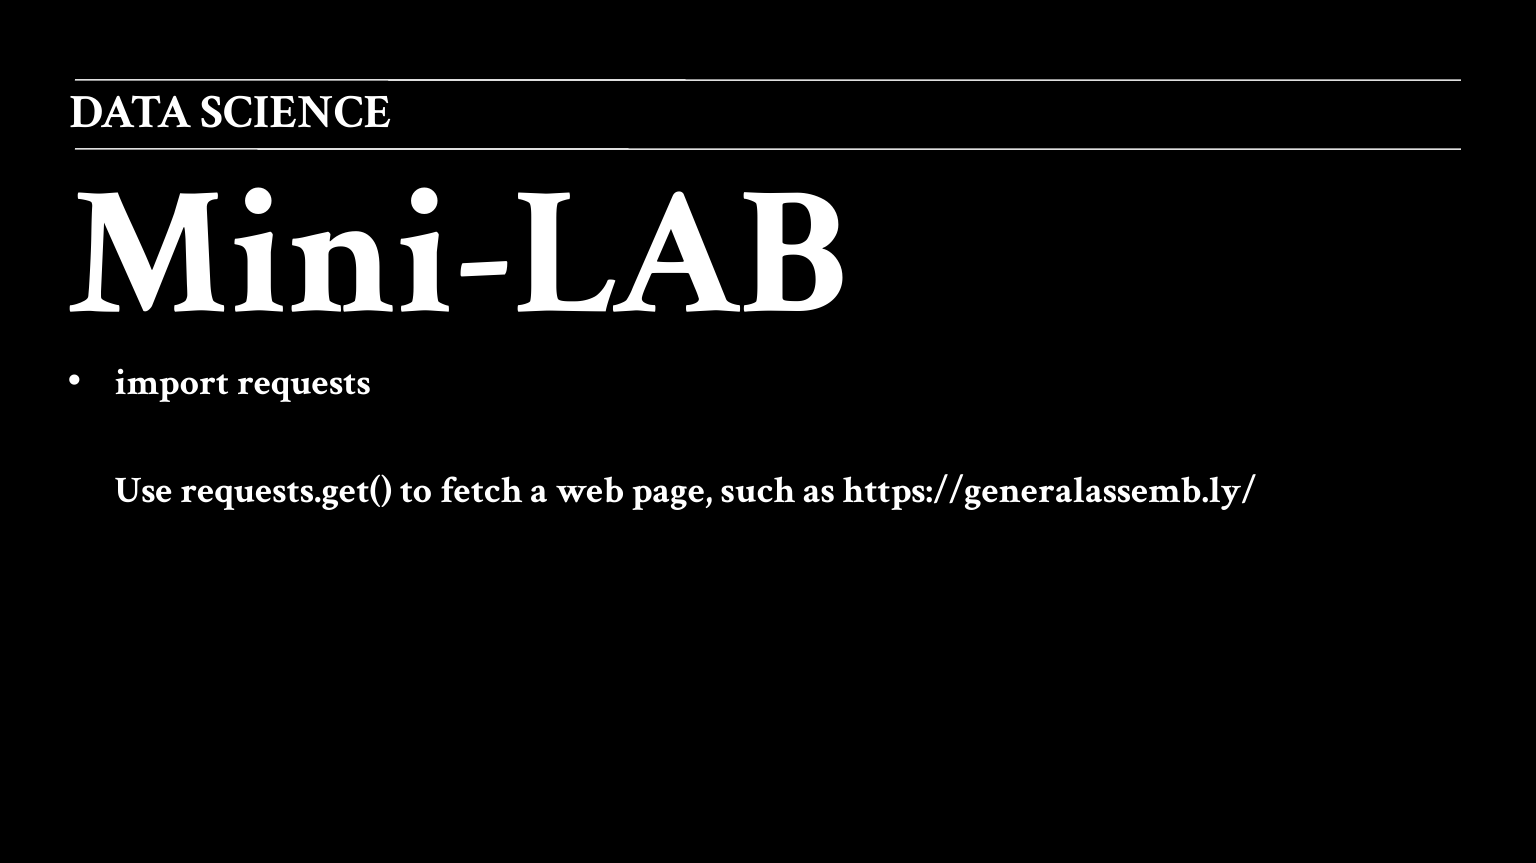

DATA SCIENCE

Mini-LAB
import requests
Use requests.get() to fetch a web page, such as https://generalassemb.ly/